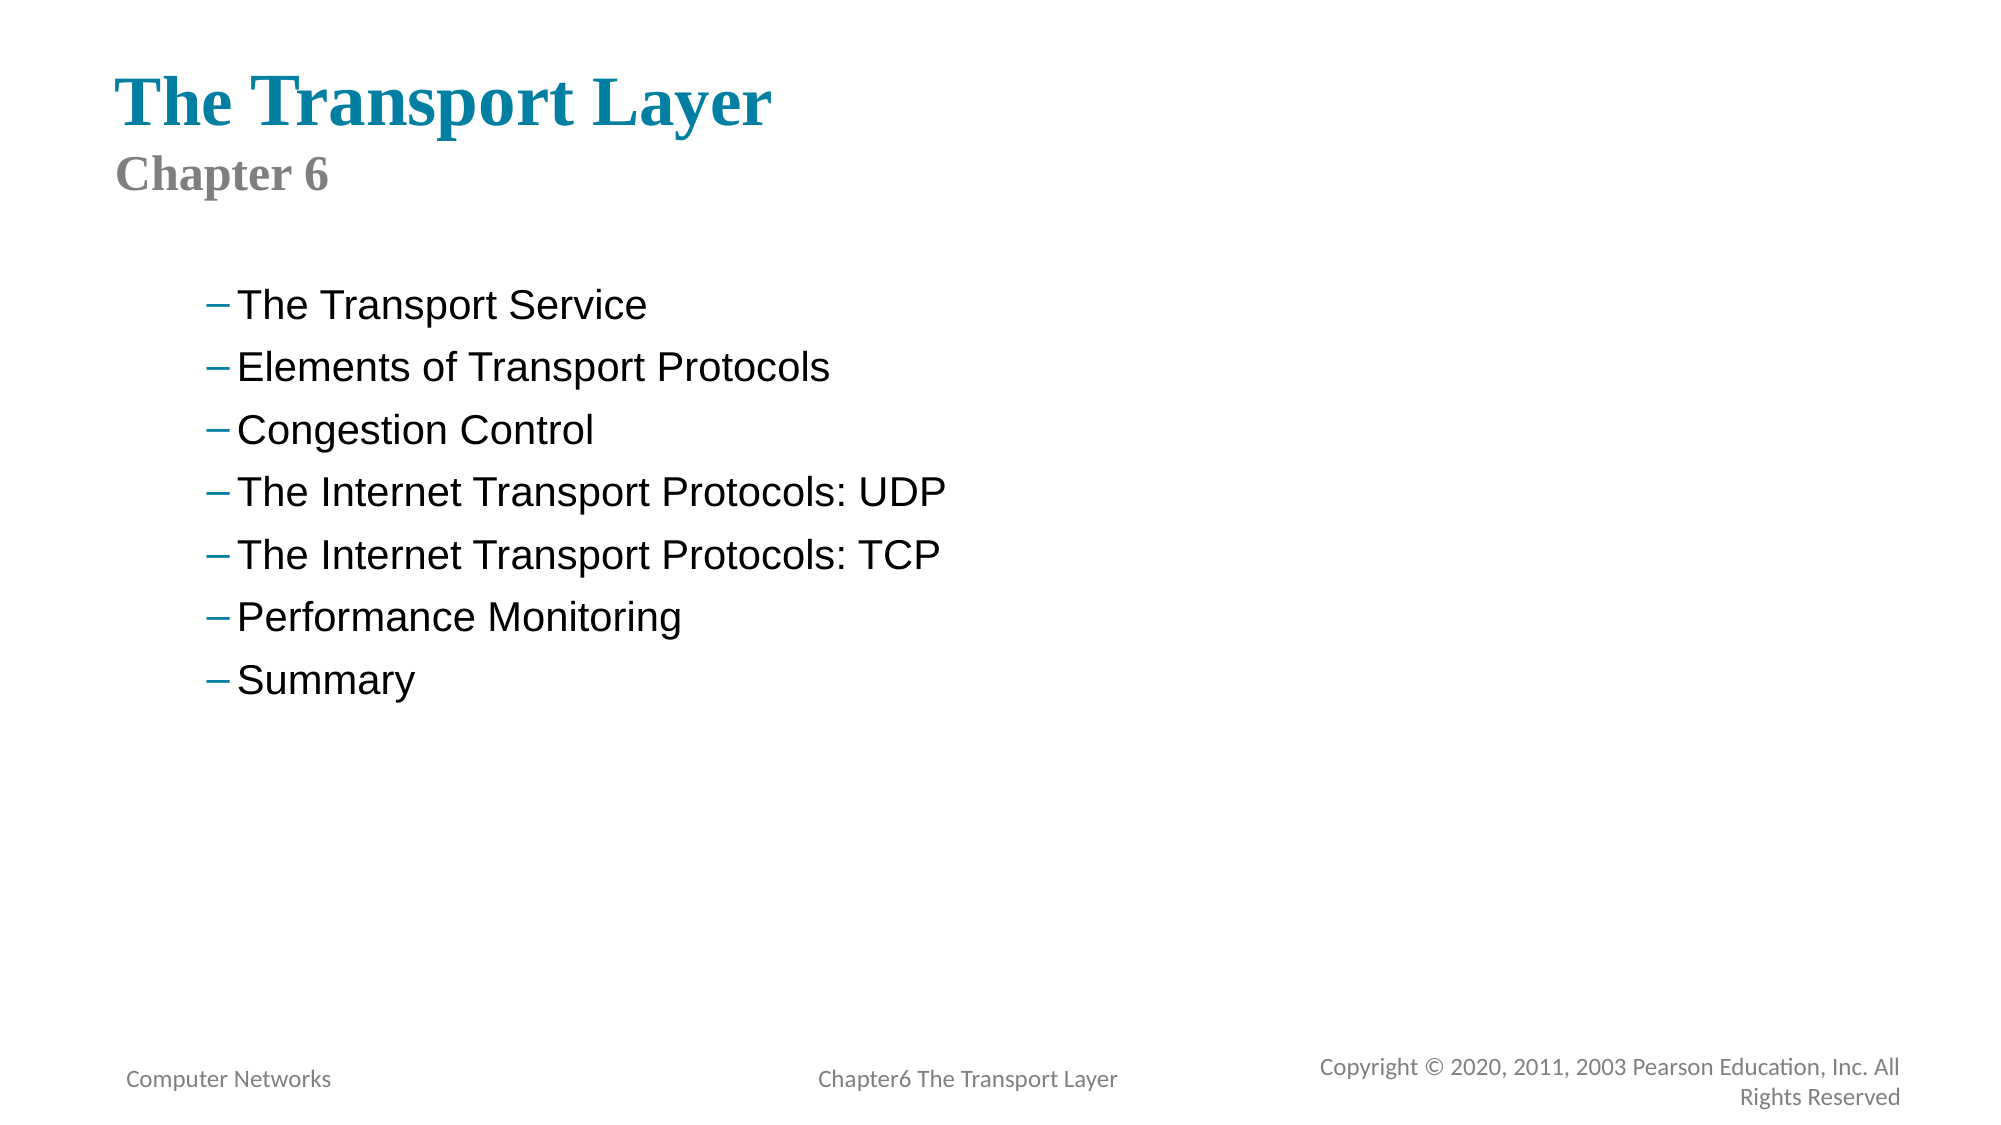

# The Transport Layer Chapter 6
The Transport Service
Elements of Transport Protocols
Congestion Control
The Internet Transport Protocols: UDP
The Internet Transport Protocols: TCP
Performance Monitoring
Summary